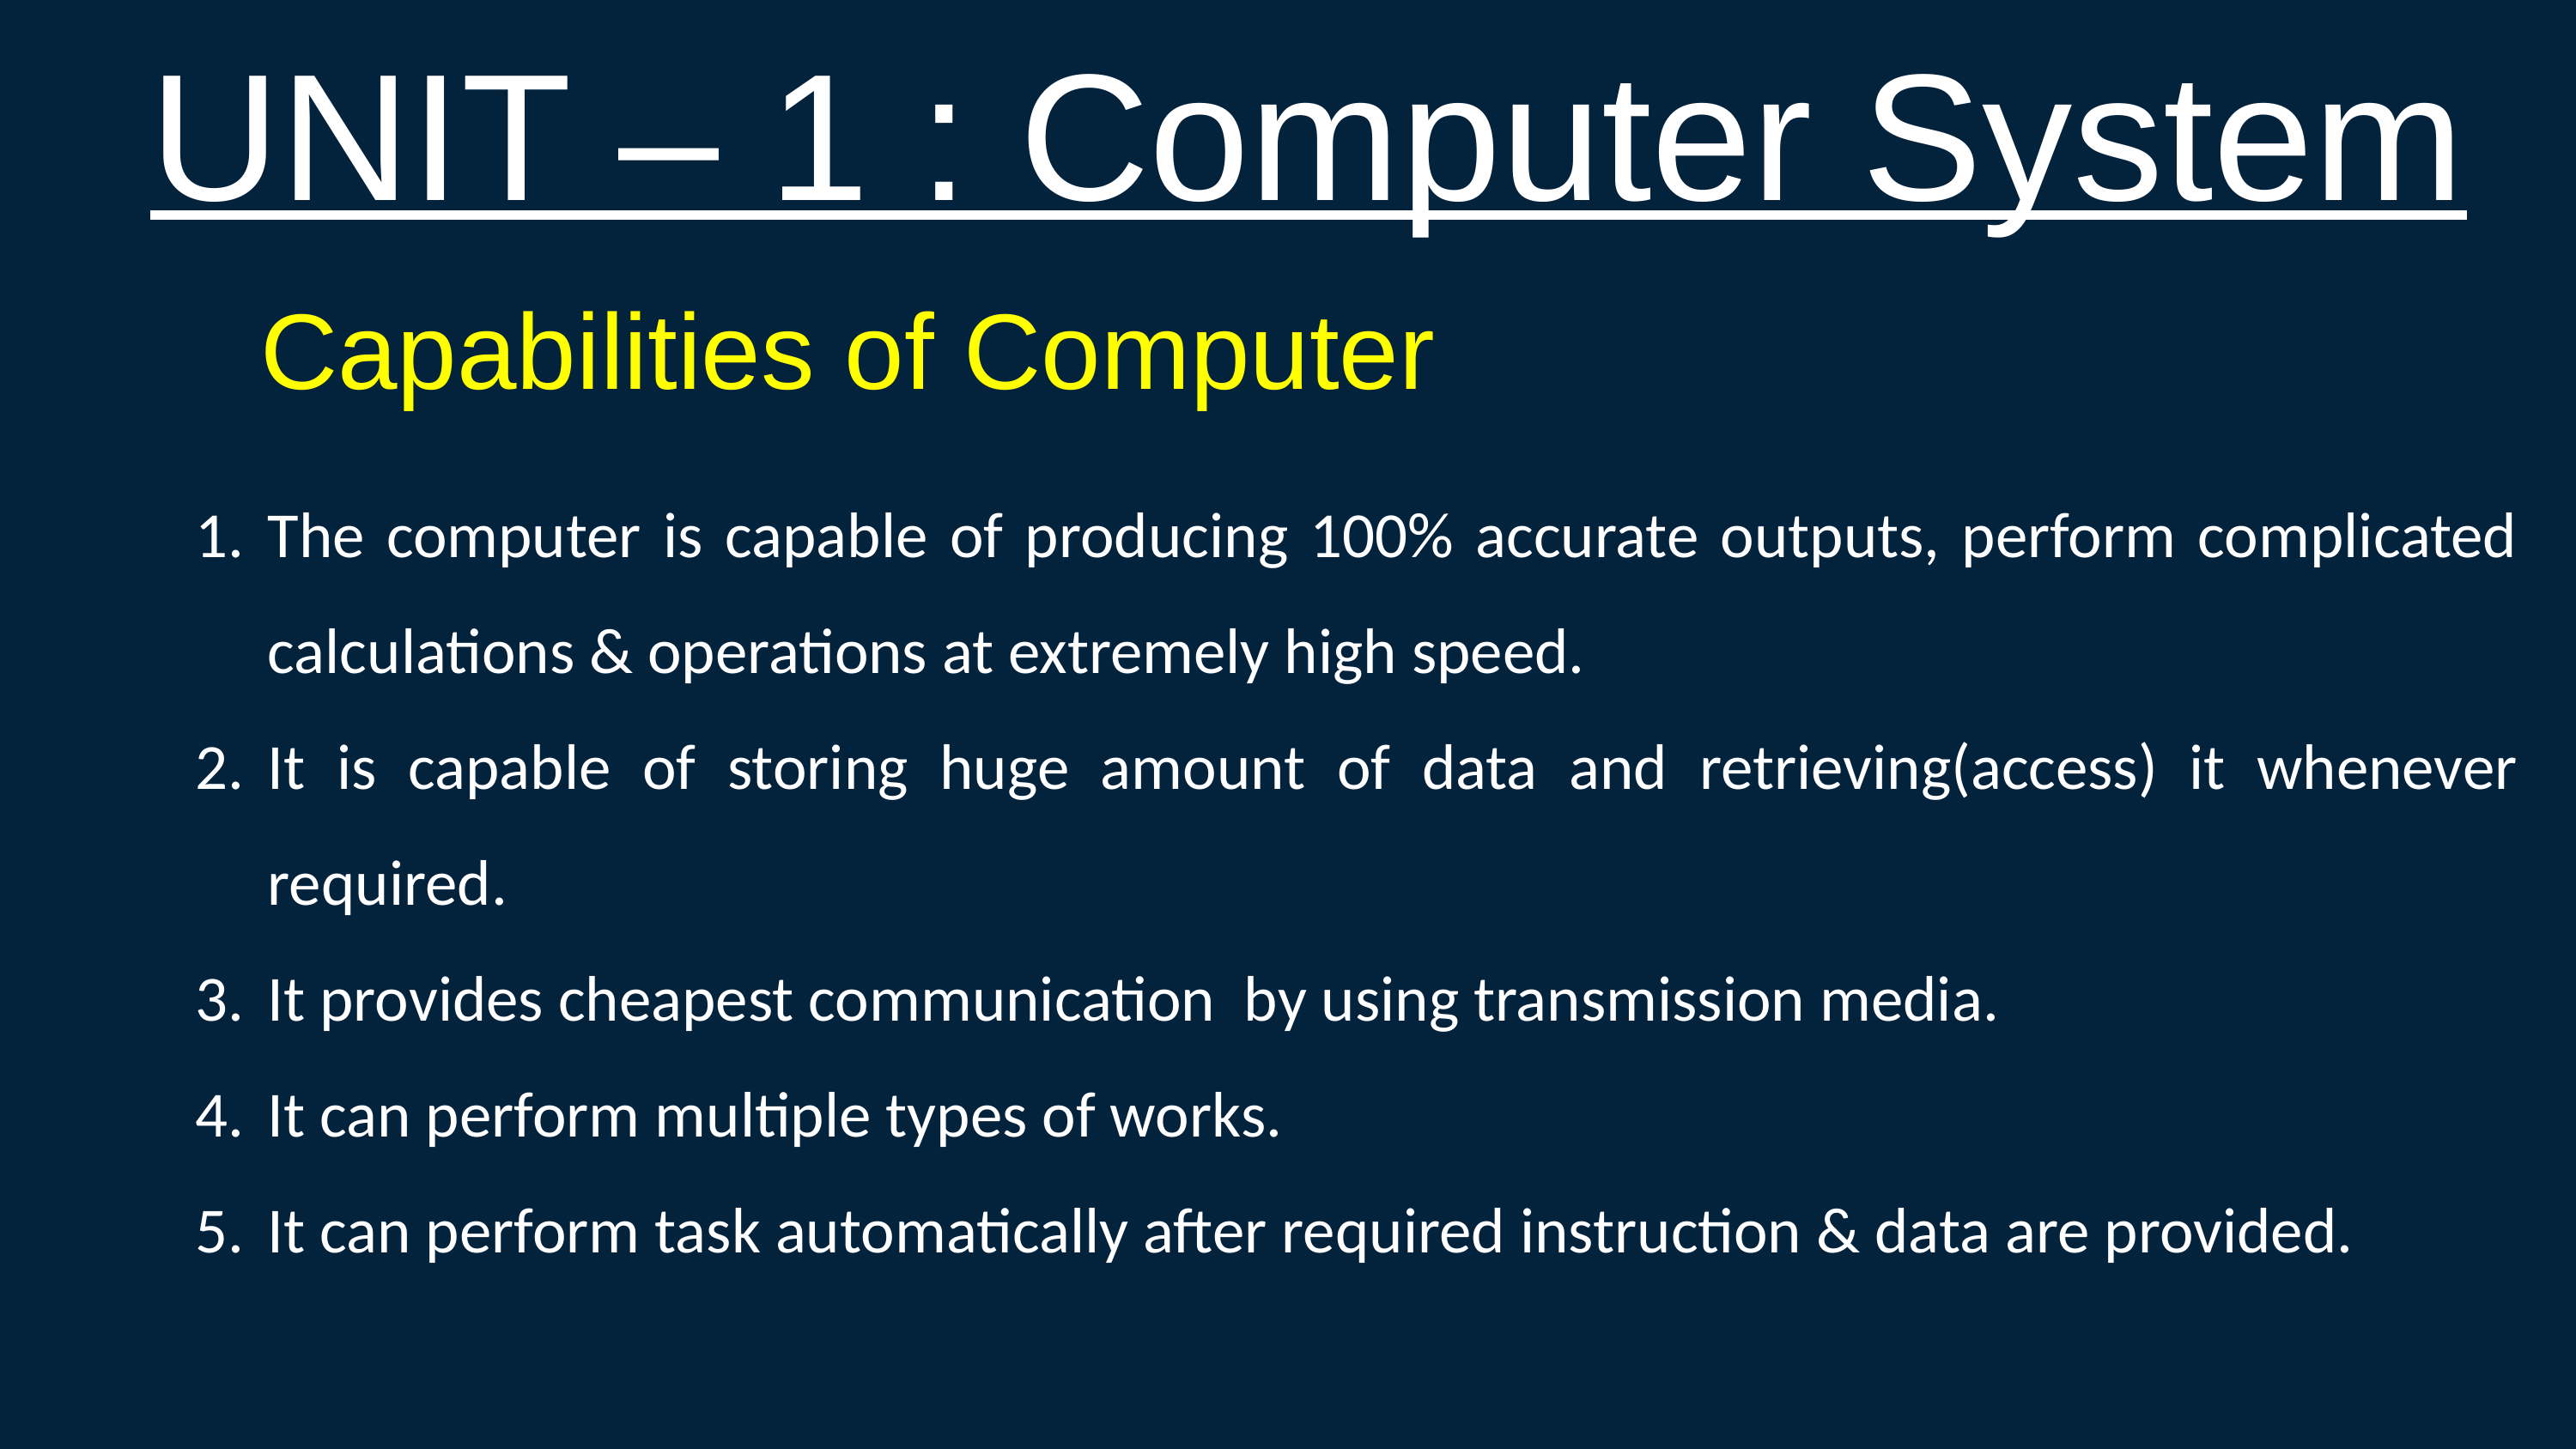

UNIT – 1 : Computer System
Capabilities of Computer
The computer is capable of producing 100% accurate outputs, perform complicated calculations & operations at extremely high speed.
It is capable of storing huge amount of data and retrieving(access) it whenever required.
It provides cheapest communication  by using transmission media.
It can perform multiple types of works.
It can perform task automatically after required instruction & data are provided.